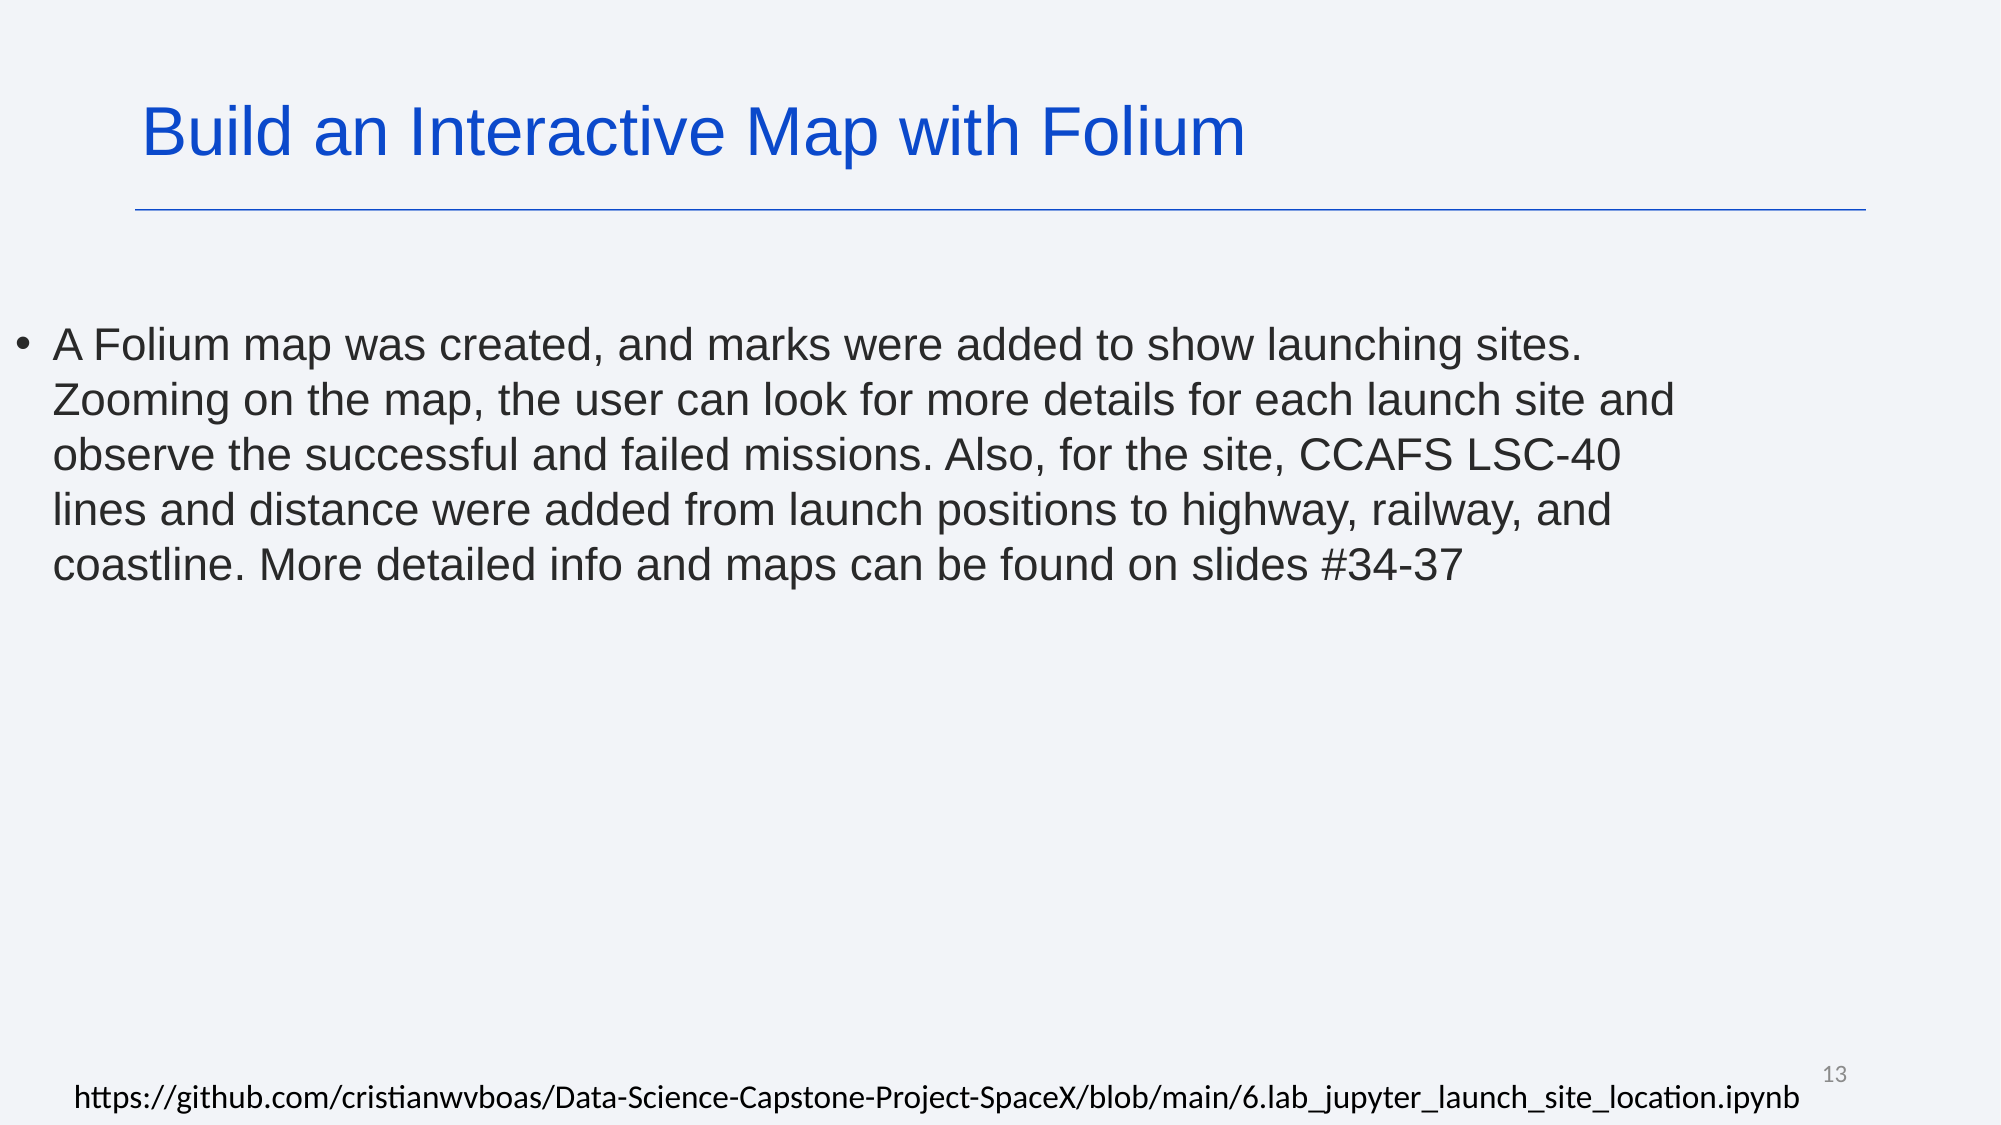

Build an Interactive Map with Folium
A Folium map was created, and marks were added to show launching sites. Zooming on the map, the user can look for more details for each launch site and observe the successful and failed missions. Also, for the site, CCAFS LSC-40 lines and distance were added from launch positions to highway, railway, and coastline. More detailed info and maps can be found on slides #34-37

13
https://github.com/cristianwvboas/Data-Science-Capstone-Project-SpaceX/blob/main/6.lab_jupyter_launch_site_location.ipynb